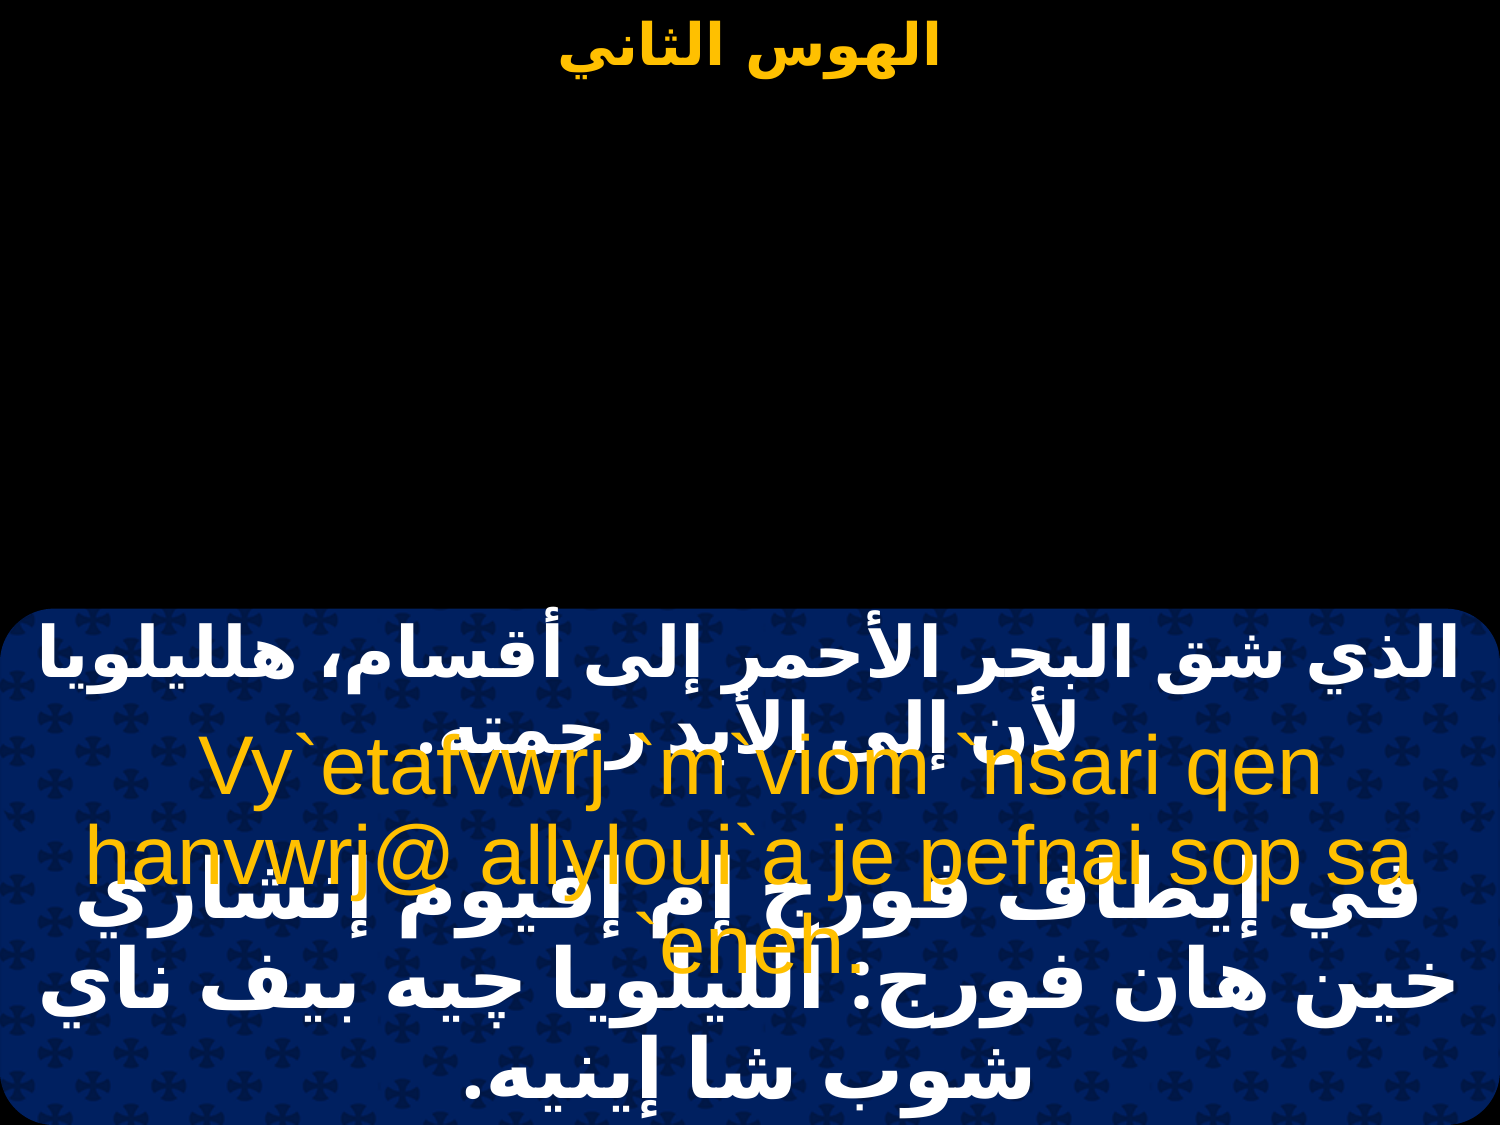

#
الذي شق البحر الأحمر إلى أقسام، هلليلويا لأن إلى الأبد رحمته.
 Vy`etafvwrj `m`viom `nsari qen hanvwrj@ allyloui`a je pefnai sop sa `eneh.
في إيطاف فورج إم إفيوم إنشاري خين هان فورج: الليلويا چيه بيف ناي شوب شا إينيه.